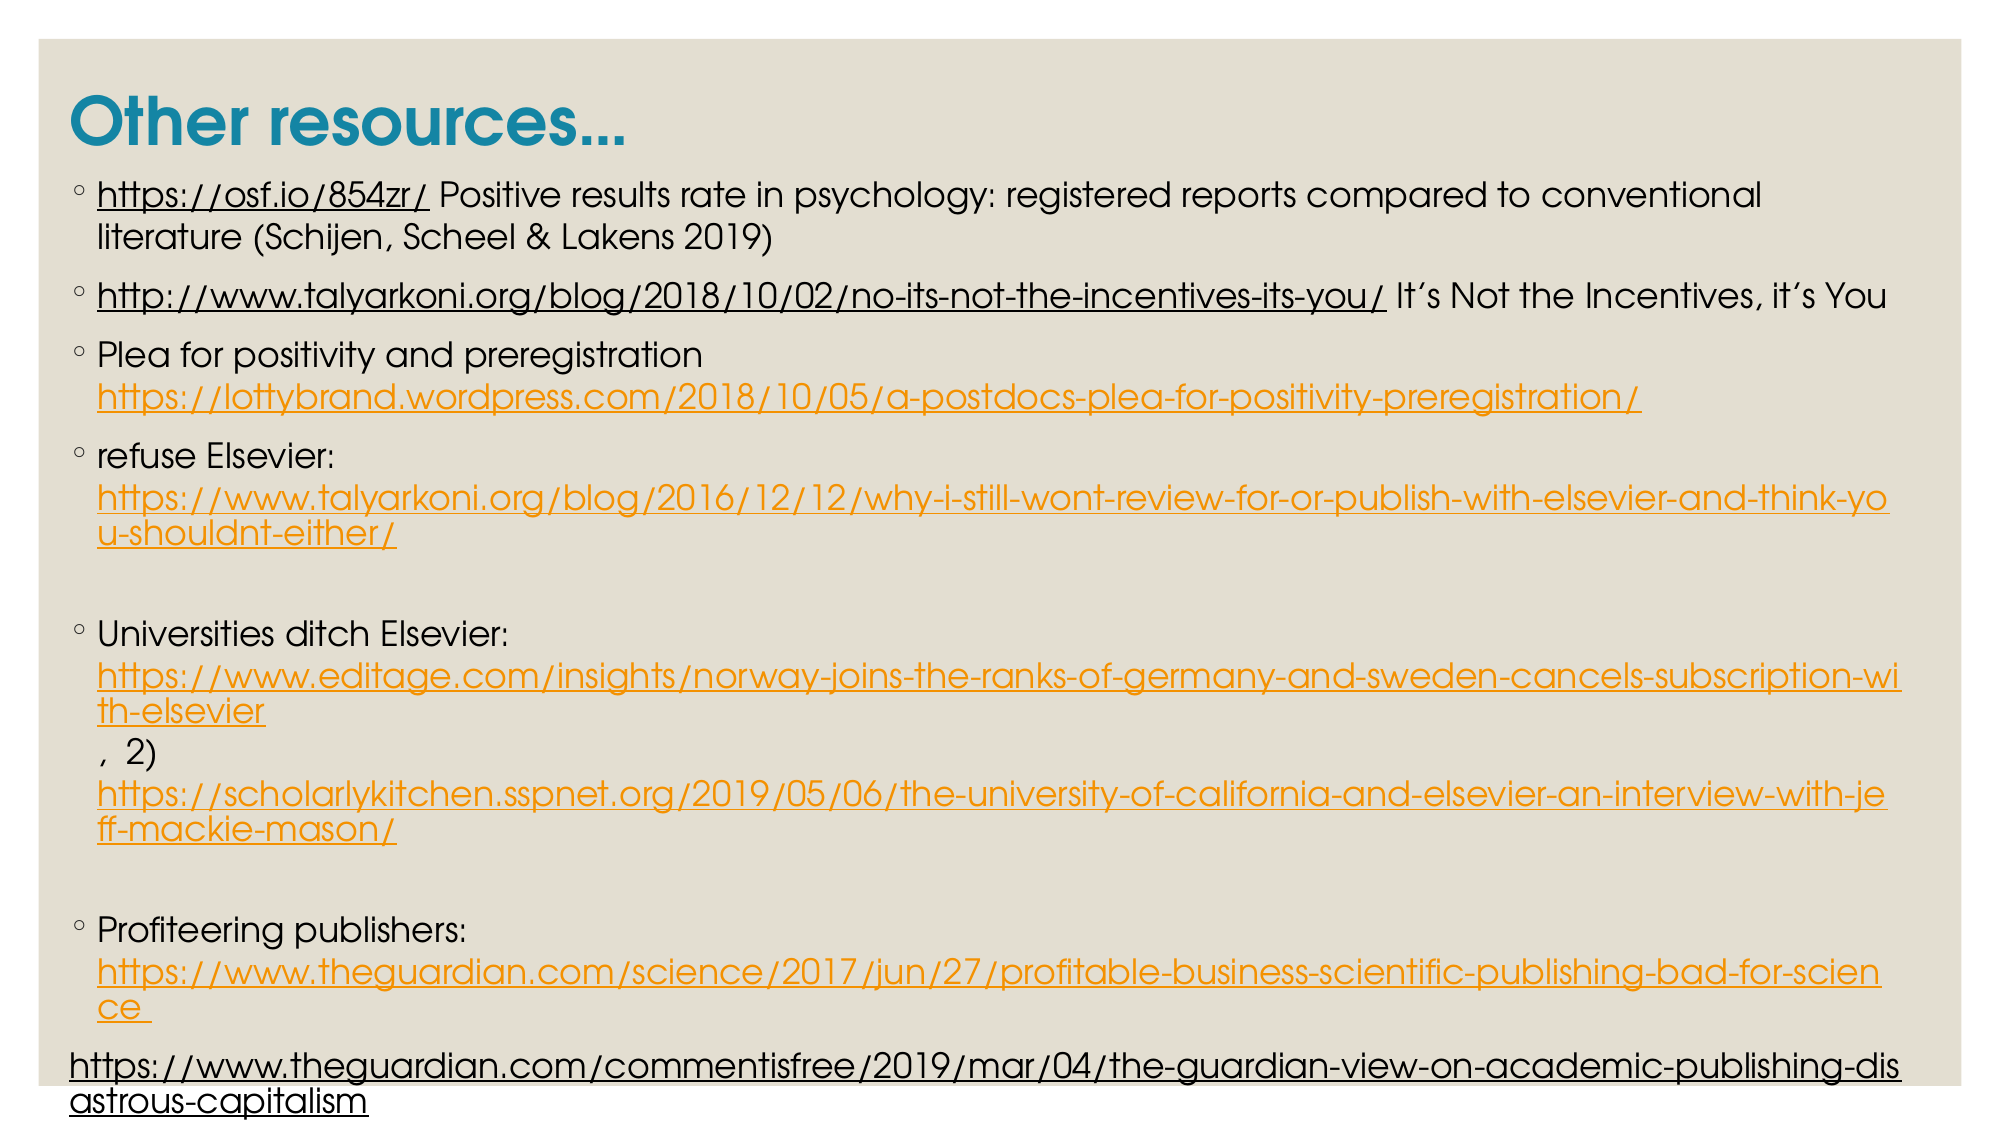

# Other resources…
https://osf.io/854zr/ Positive results rate in psychology: registered reports compared to conventional literature (Schijen, Scheel & Lakens 2019)
http://www.talyarkoni.org/blog/2018/10/02/no-its-not-the-incentives-its-you/ It’s Not the Incentives, it’s You
Plea for positivity and preregistration https://lottybrand.wordpress.com/2018/10/05/a-postdocs-plea-for-positivity-preregistration/
refuse Elsevier: https://www.talyarkoni.org/blog/2016/12/12/why-i-still-wont-review-for-or-publish-with-elsevier-and-think-you-shouldnt-either/
Universities ditch Elsevier: https://www.editage.com/insights/norway-joins-the-ranks-of-germany-and-sweden-cancels-subscription-with-elsevier,  2) https://scholarlykitchen.sspnet.org/2019/05/06/the-university-of-california-and-elsevier-an-interview-with-jeff-mackie-mason/
Profiteering publishers: https://www.theguardian.com/science/2017/jun/27/profitable-business-scientific-publishing-bad-for-science
https://www.theguardian.com/commentisfree/2019/mar/04/the-guardian-view-on-academic-publishing-disastrous-capitalism
Aaron Swartz https://en.wikipedia.org/wiki/Aaron_Swartz